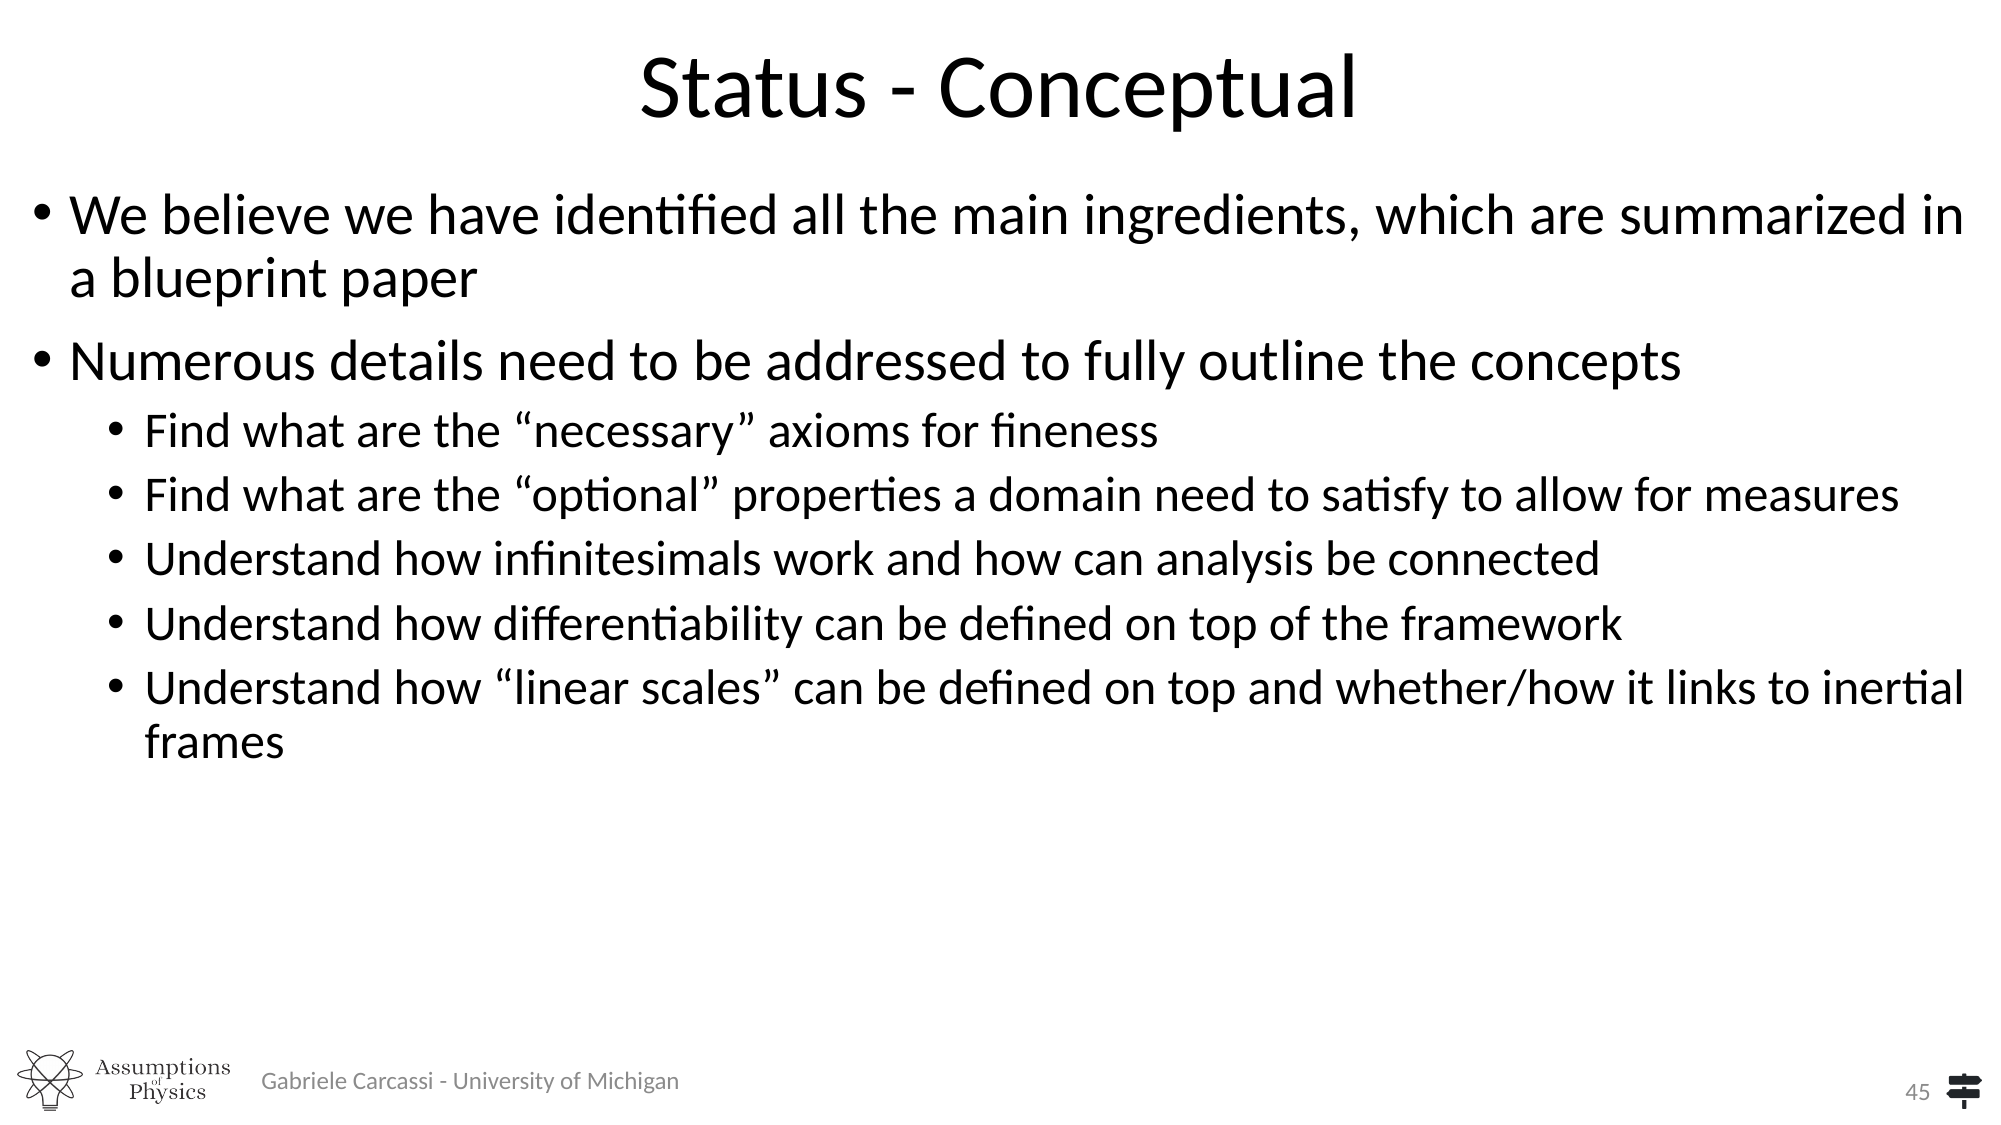

# Status - Conceptual
We believe we have identified all the main ingredients, which are summarized in a blueprint paper
Numerous details need to be addressed to fully outline the concepts
Find what are the “necessary” axioms for fineness
Find what are the “optional” properties a domain need to satisfy to allow for measures
Understand how infinitesimals work and how can analysis be connected
Understand how differentiability can be defined on top of the framework
Understand how “linear scales” can be defined on top and whether/how it links to inertial frames
Gabriele Carcassi - University of Michigan
45